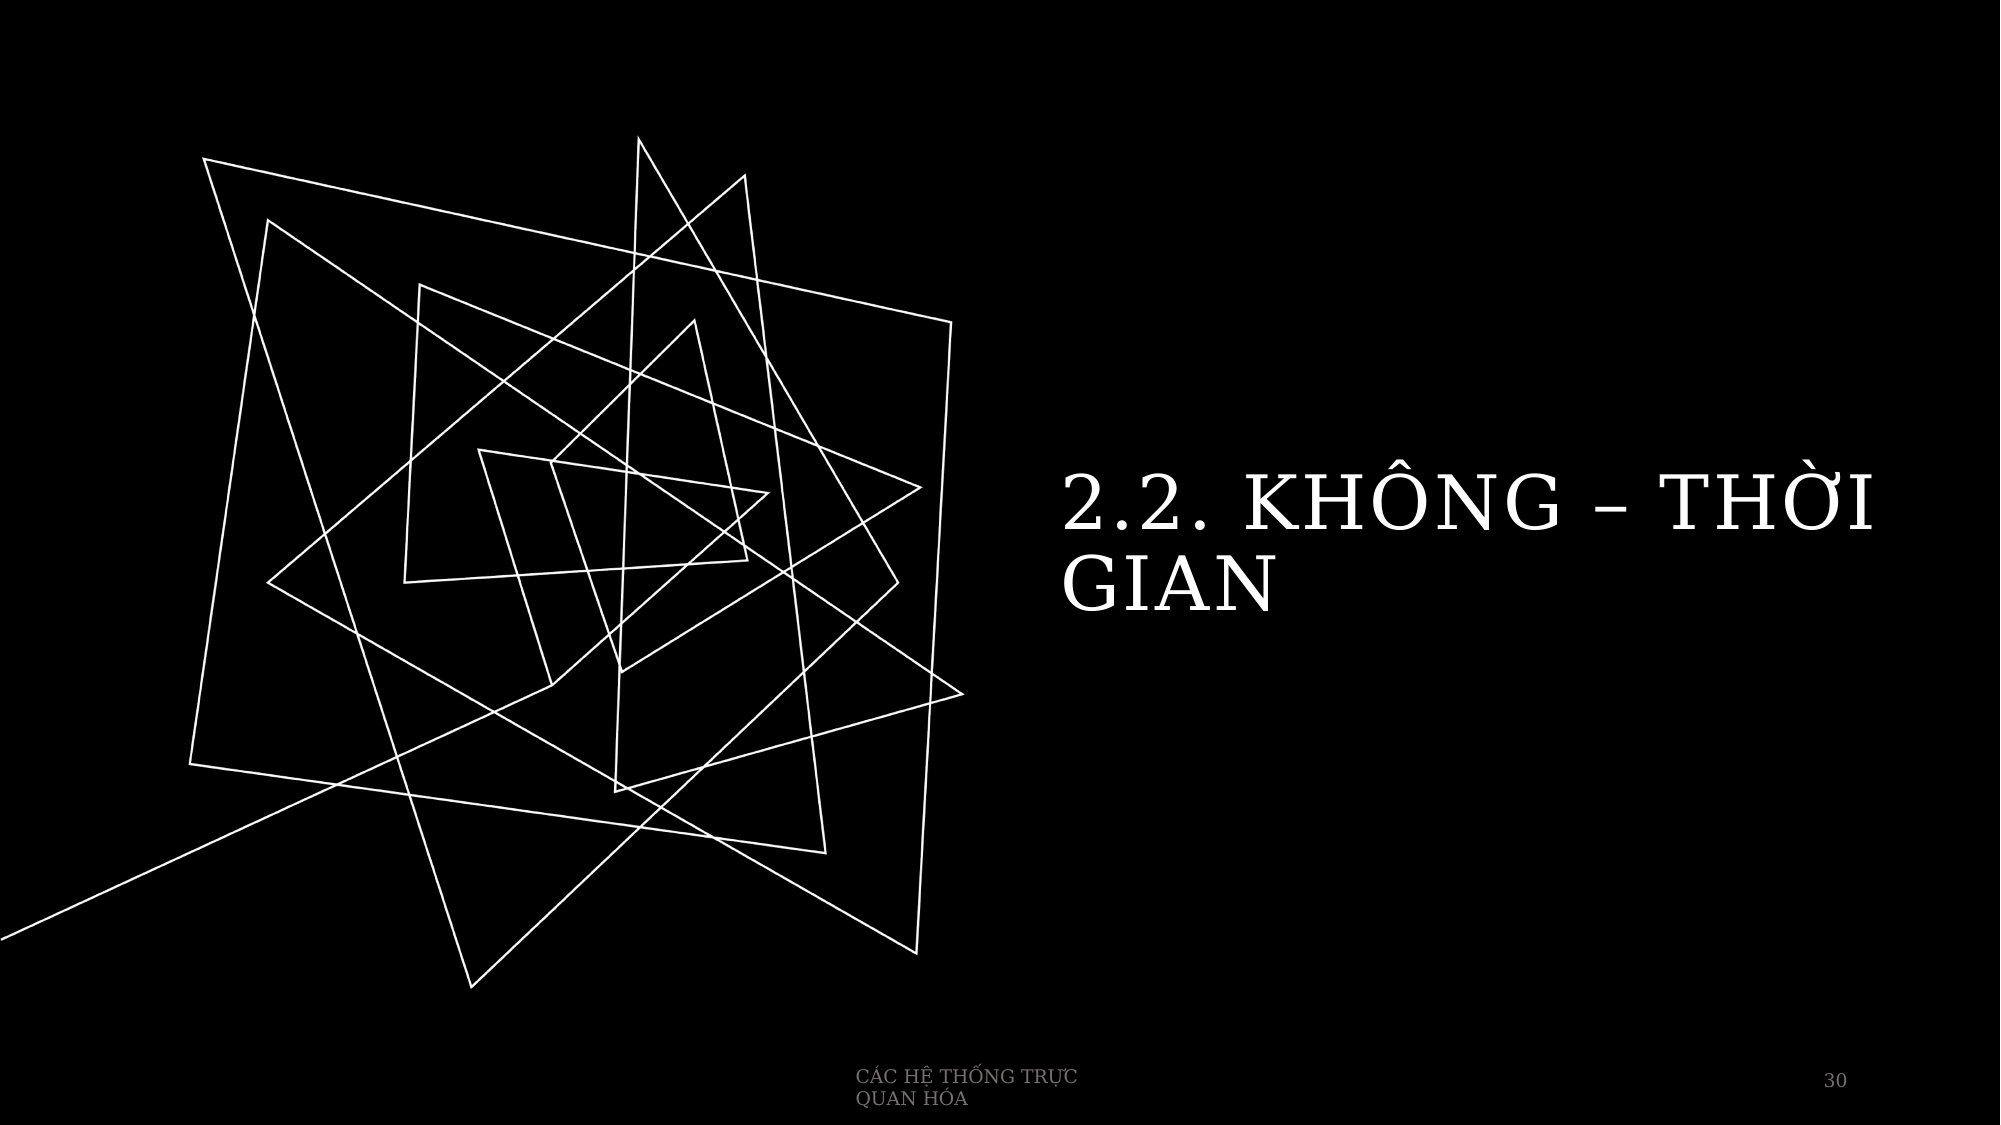

# 2.2. Không – thời gian
CÁC HỆ THỐNG TRỰC QUAN HÓA
30